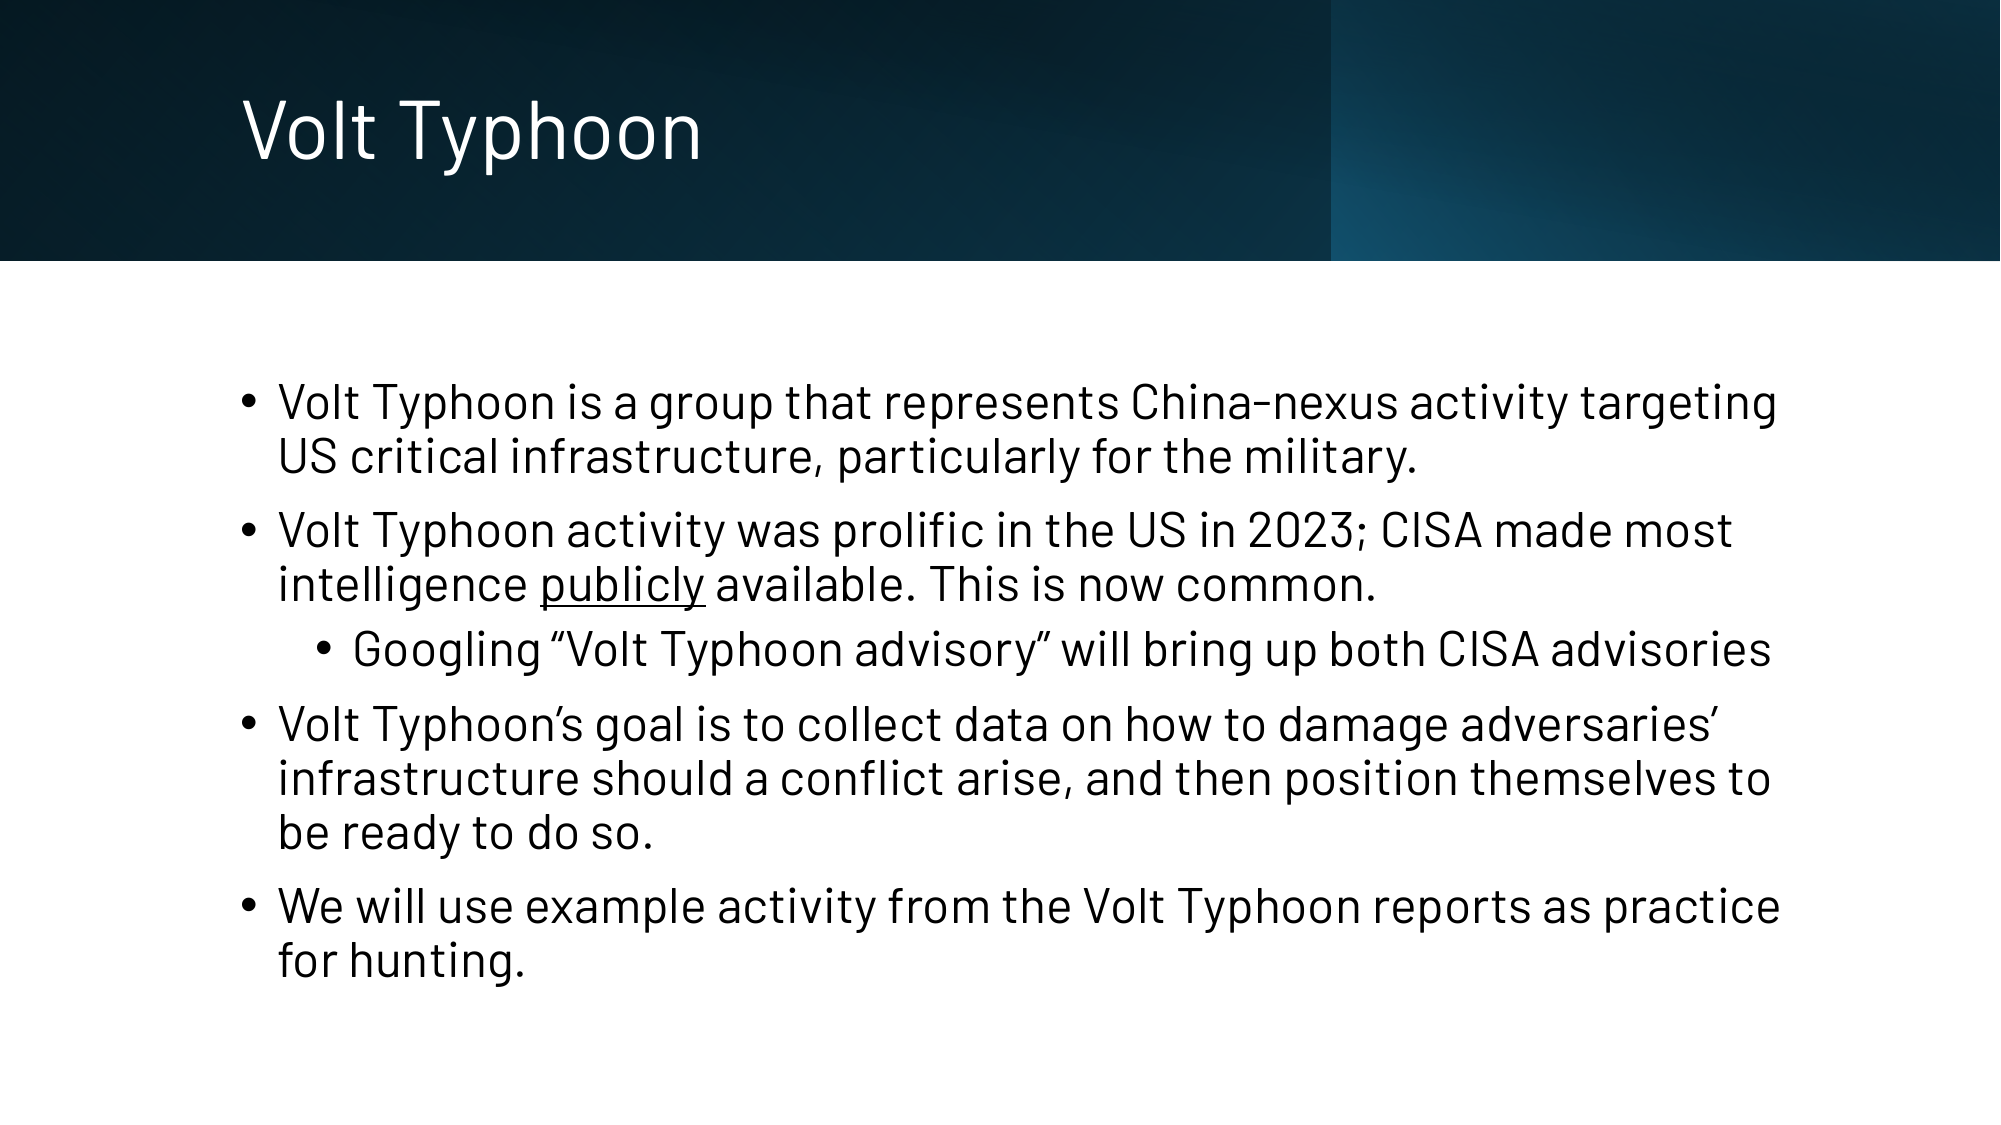

# Volt Typhoon
Volt Typhoon is a group that represents China-nexus activity targeting US critical infrastructure, particularly for the military.
Volt Typhoon activity was prolific in the US in 2023; CISA made most intelligence publicly available. This is now common.
Googling “Volt Typhoon advisory” will bring up both CISA advisories
Volt Typhoon’s goal is to collect data on how to damage adversaries’ infrastructure should a conflict arise, and then position themselves to be ready to do so.
We will use example activity from the Volt Typhoon reports as practice for hunting.